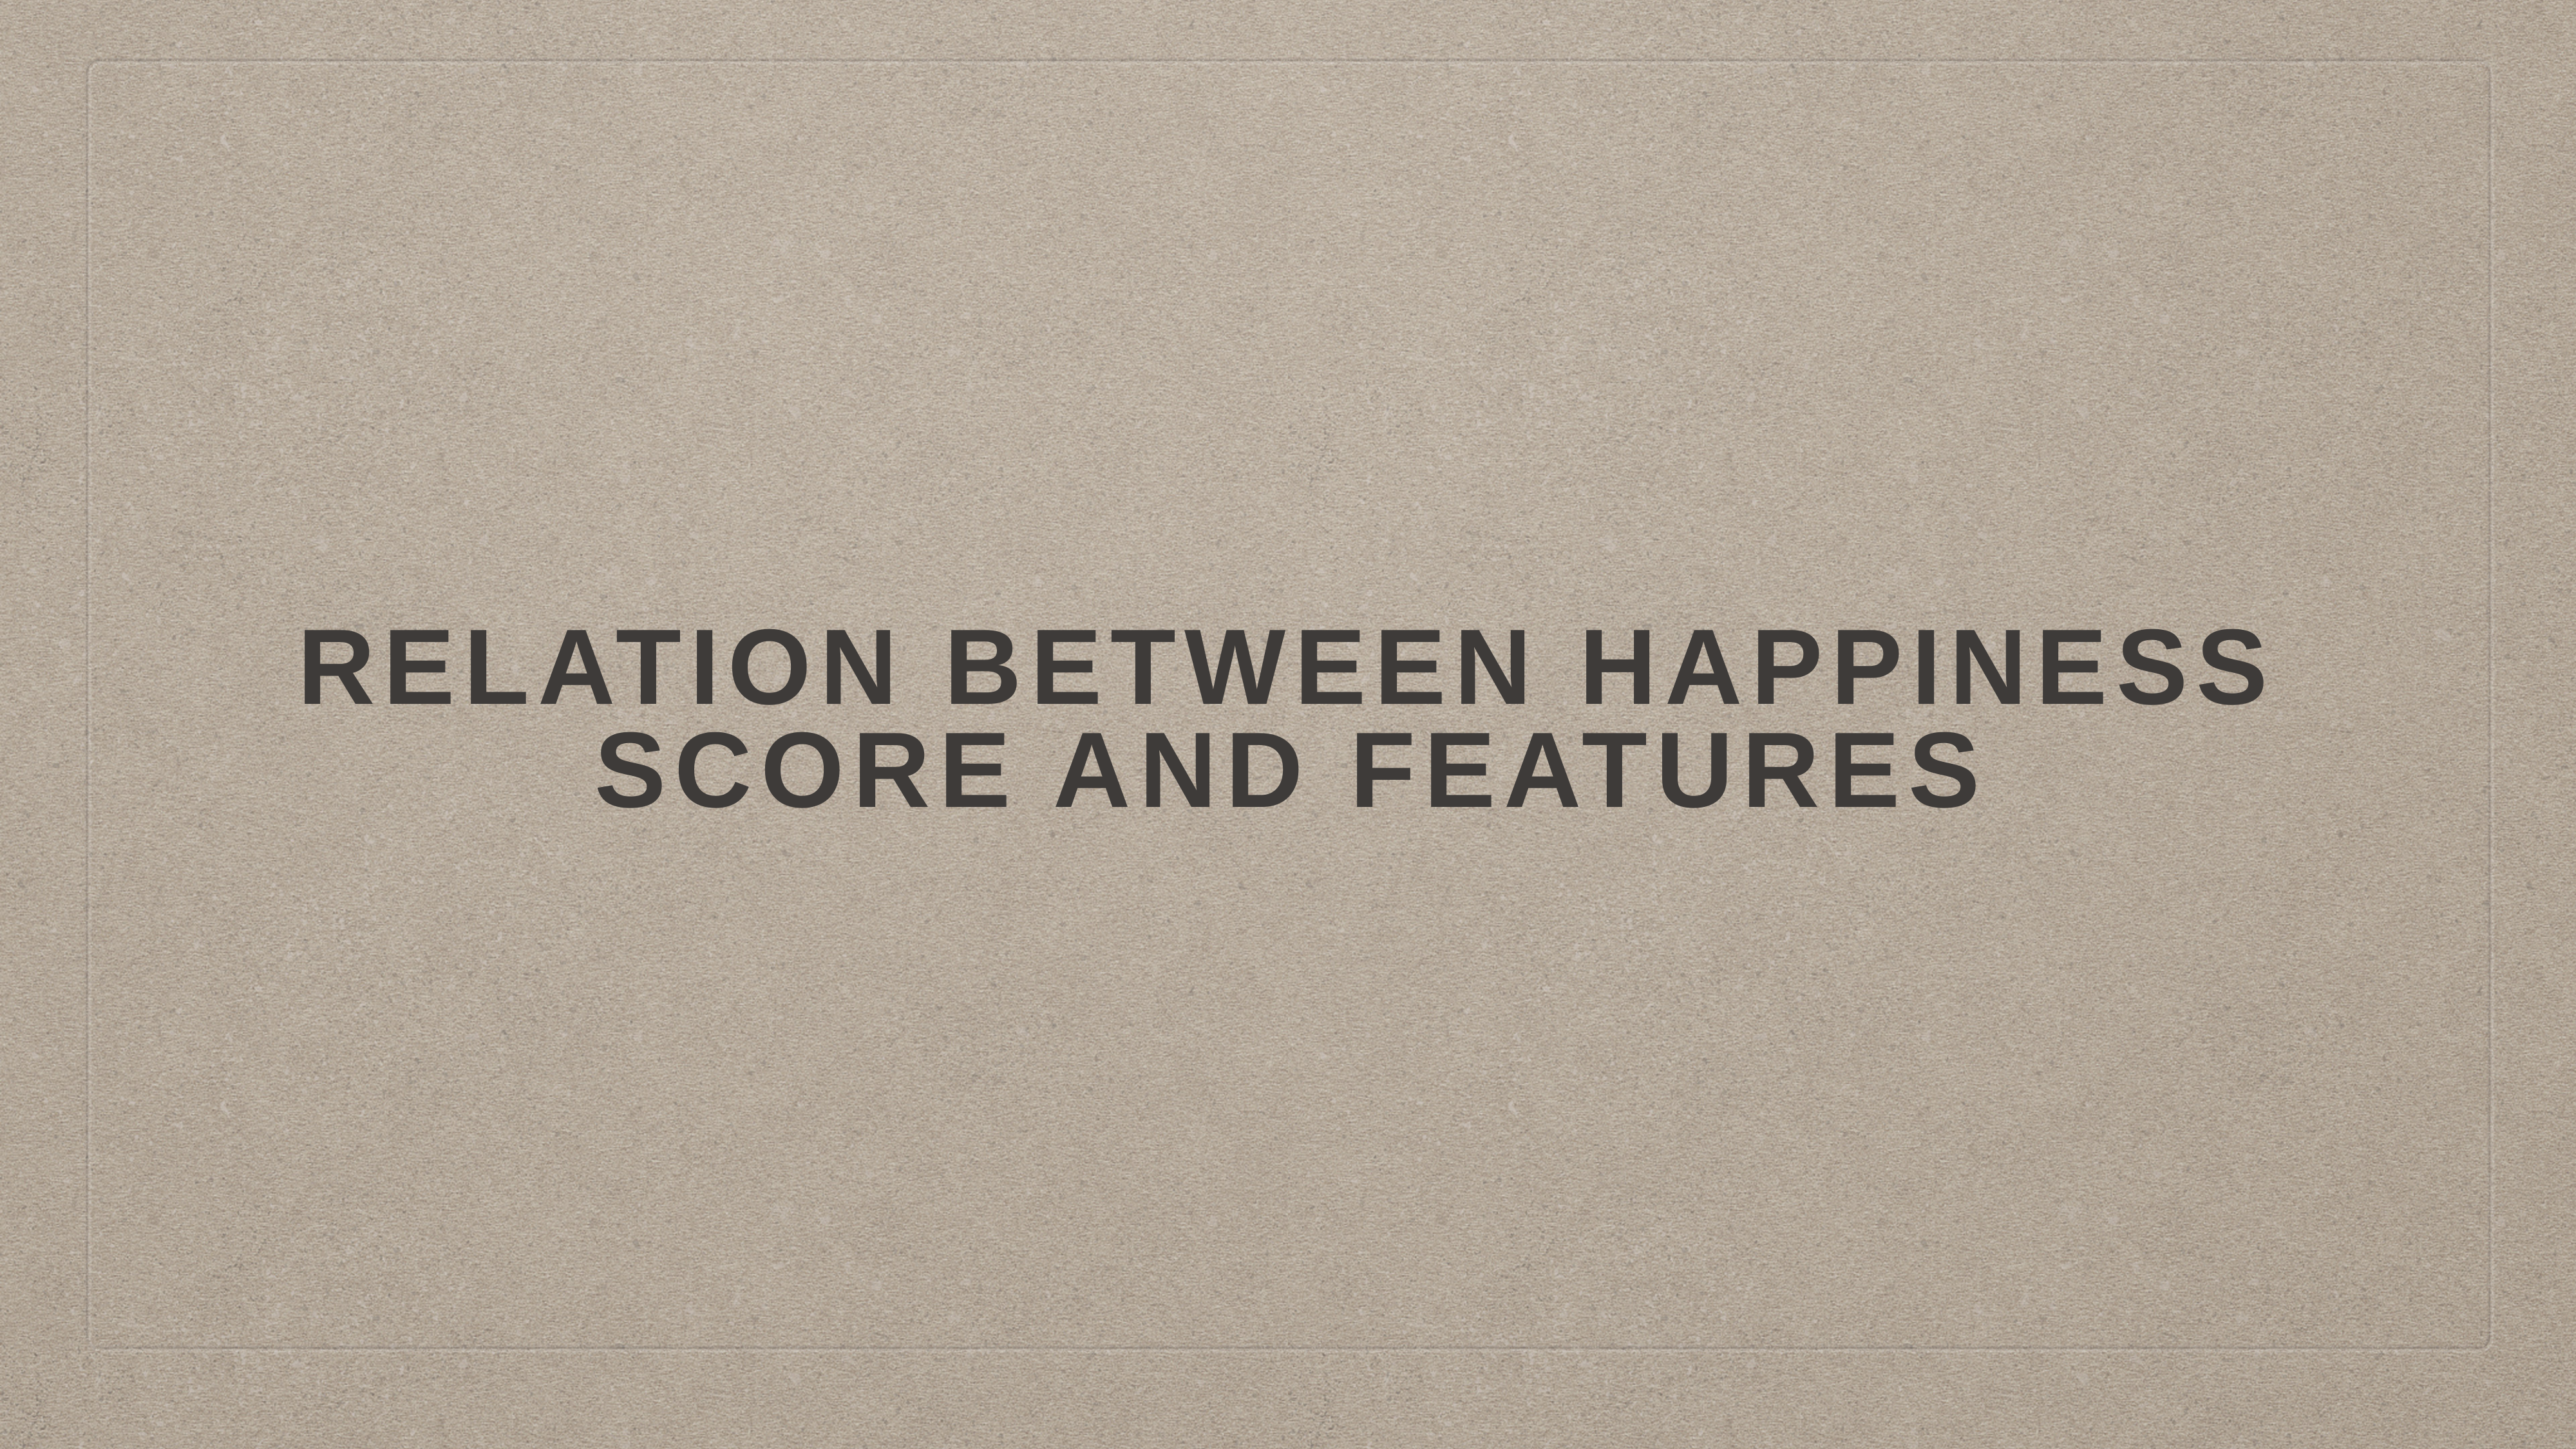

# Relation between happiness score and features